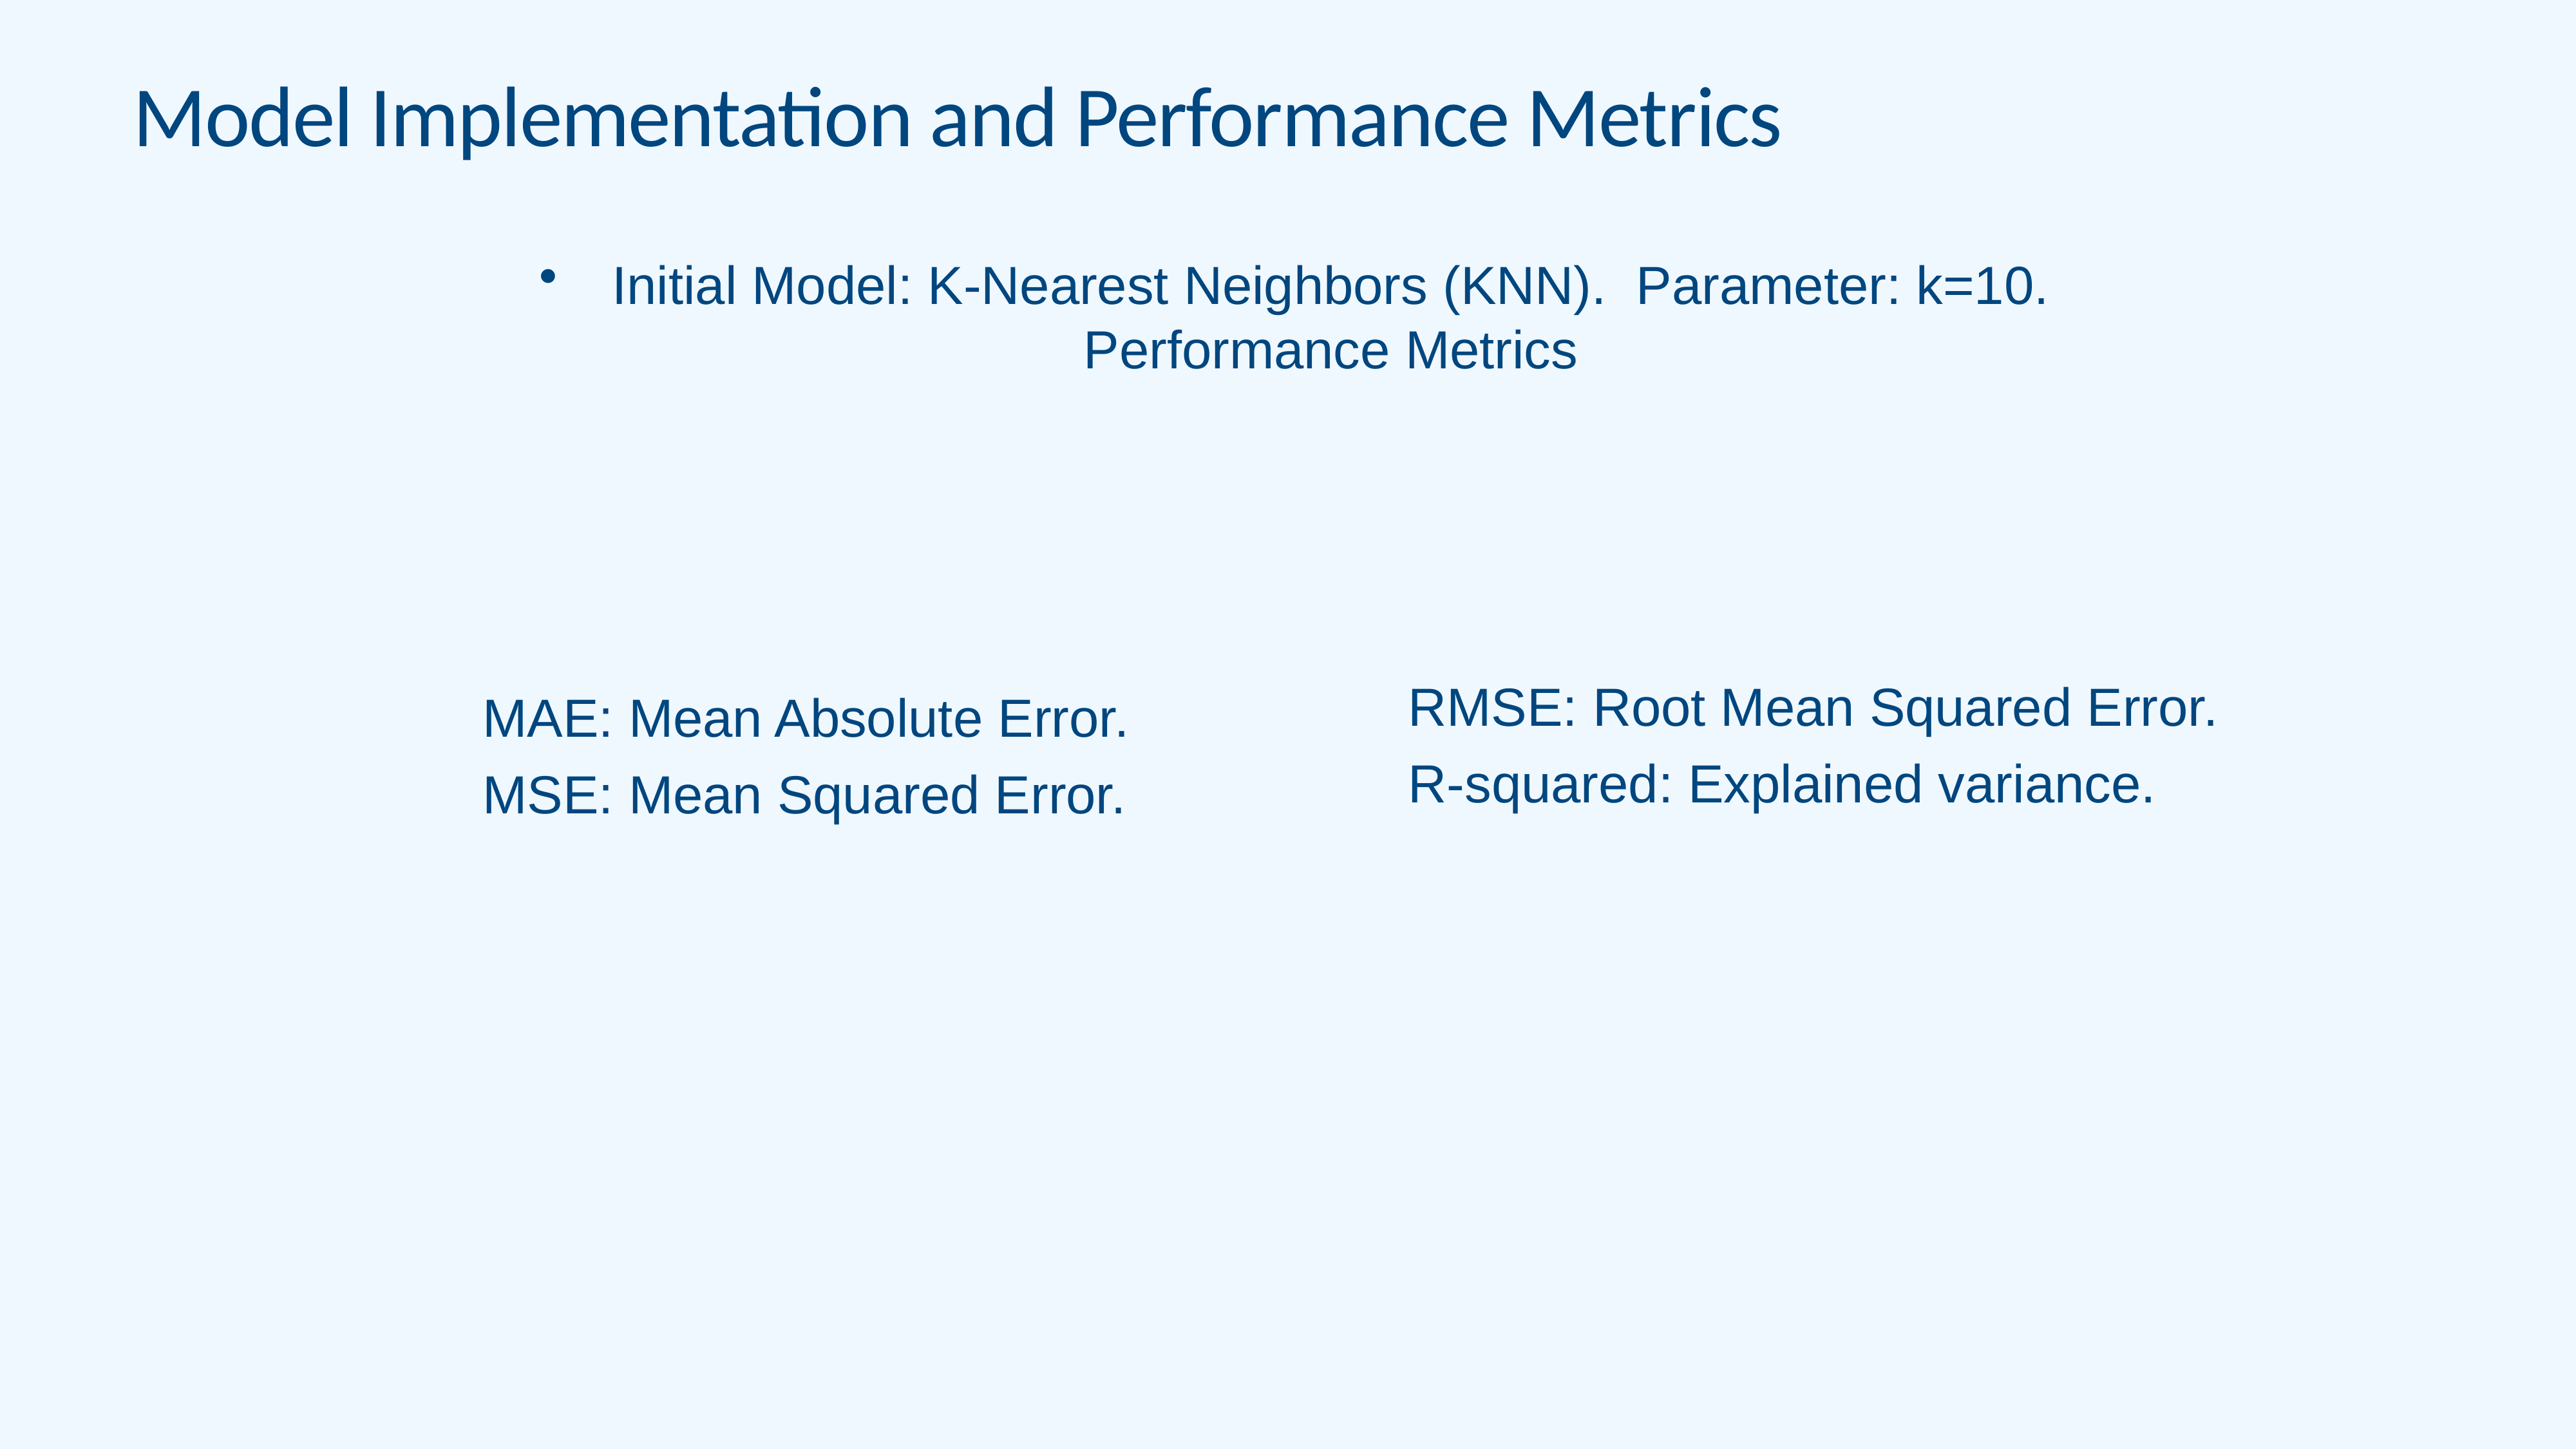

# Model Implementation and Performance Metrics
Initial Model: K-Nearest Neighbors (KNN).  Parameter: k=10.
Performance Metrics

RMSE: Root Mean Squared Error.
R-squared: Explained variance.

MAE: Mean Absolute Error.
MSE: Mean Squared Error.